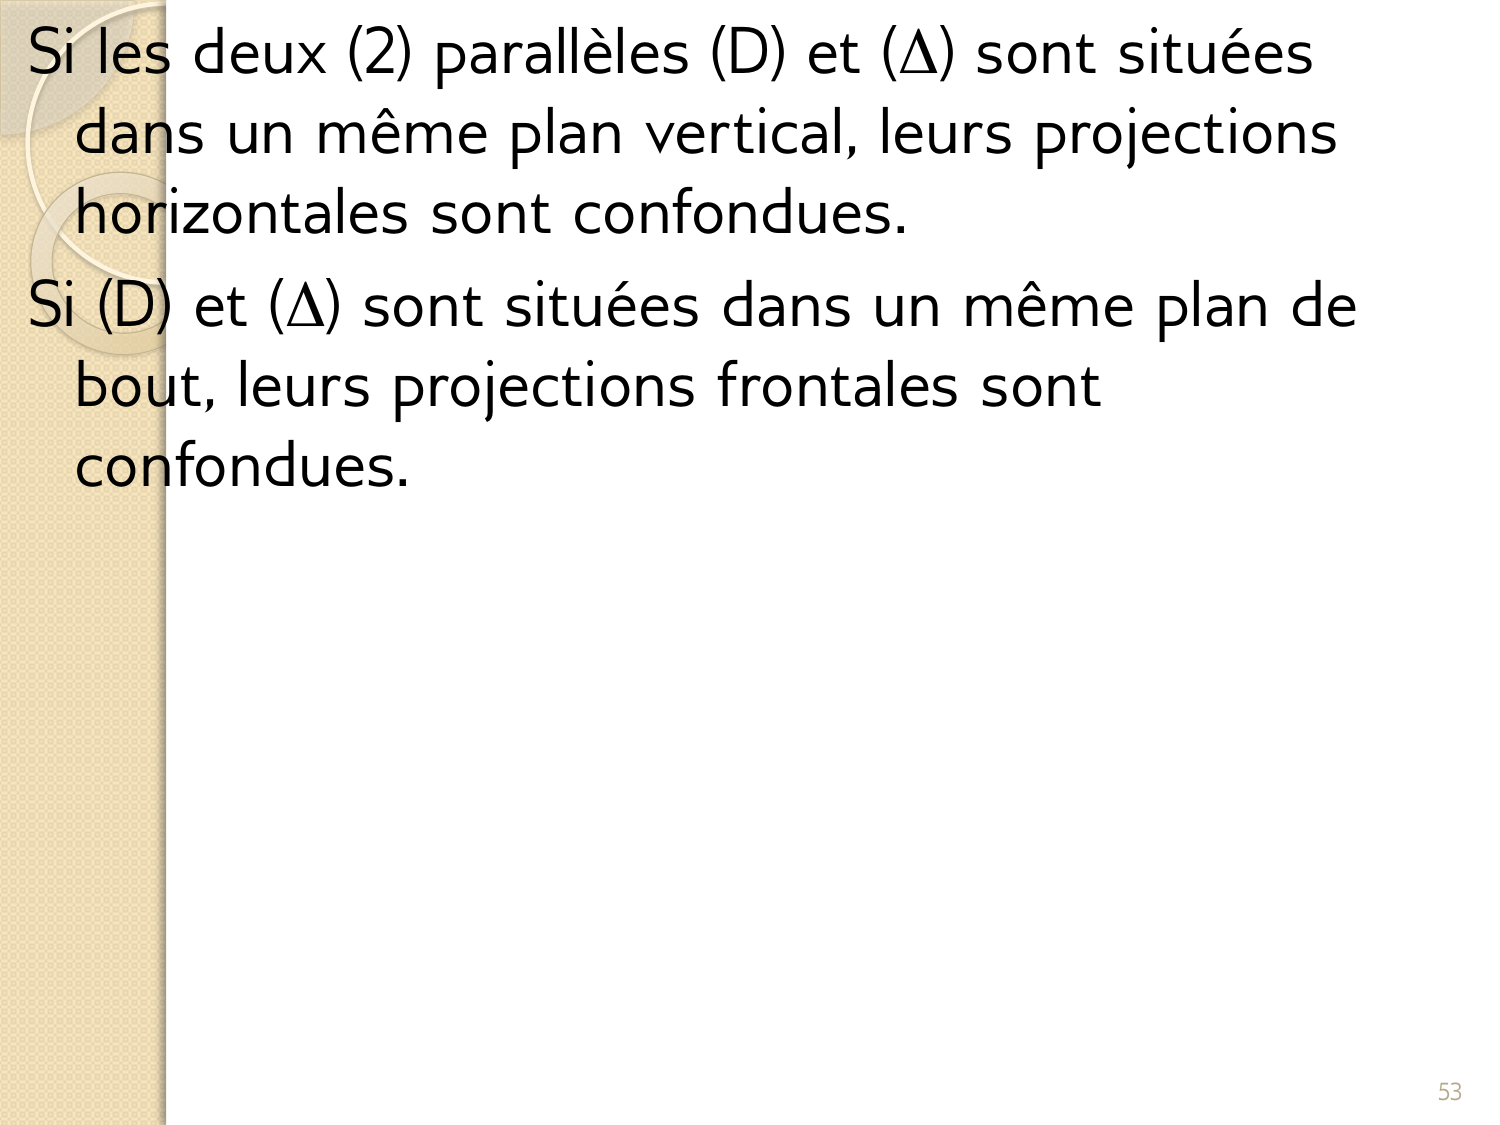

Si les deux (2) parallèles (D) et (Δ) sont situées dans un même plan vertical, leurs projections horizontales sont confondues.
Si (D) et (Δ) sont situées dans un même plan de bout, leurs projections frontales sont confondues.

53